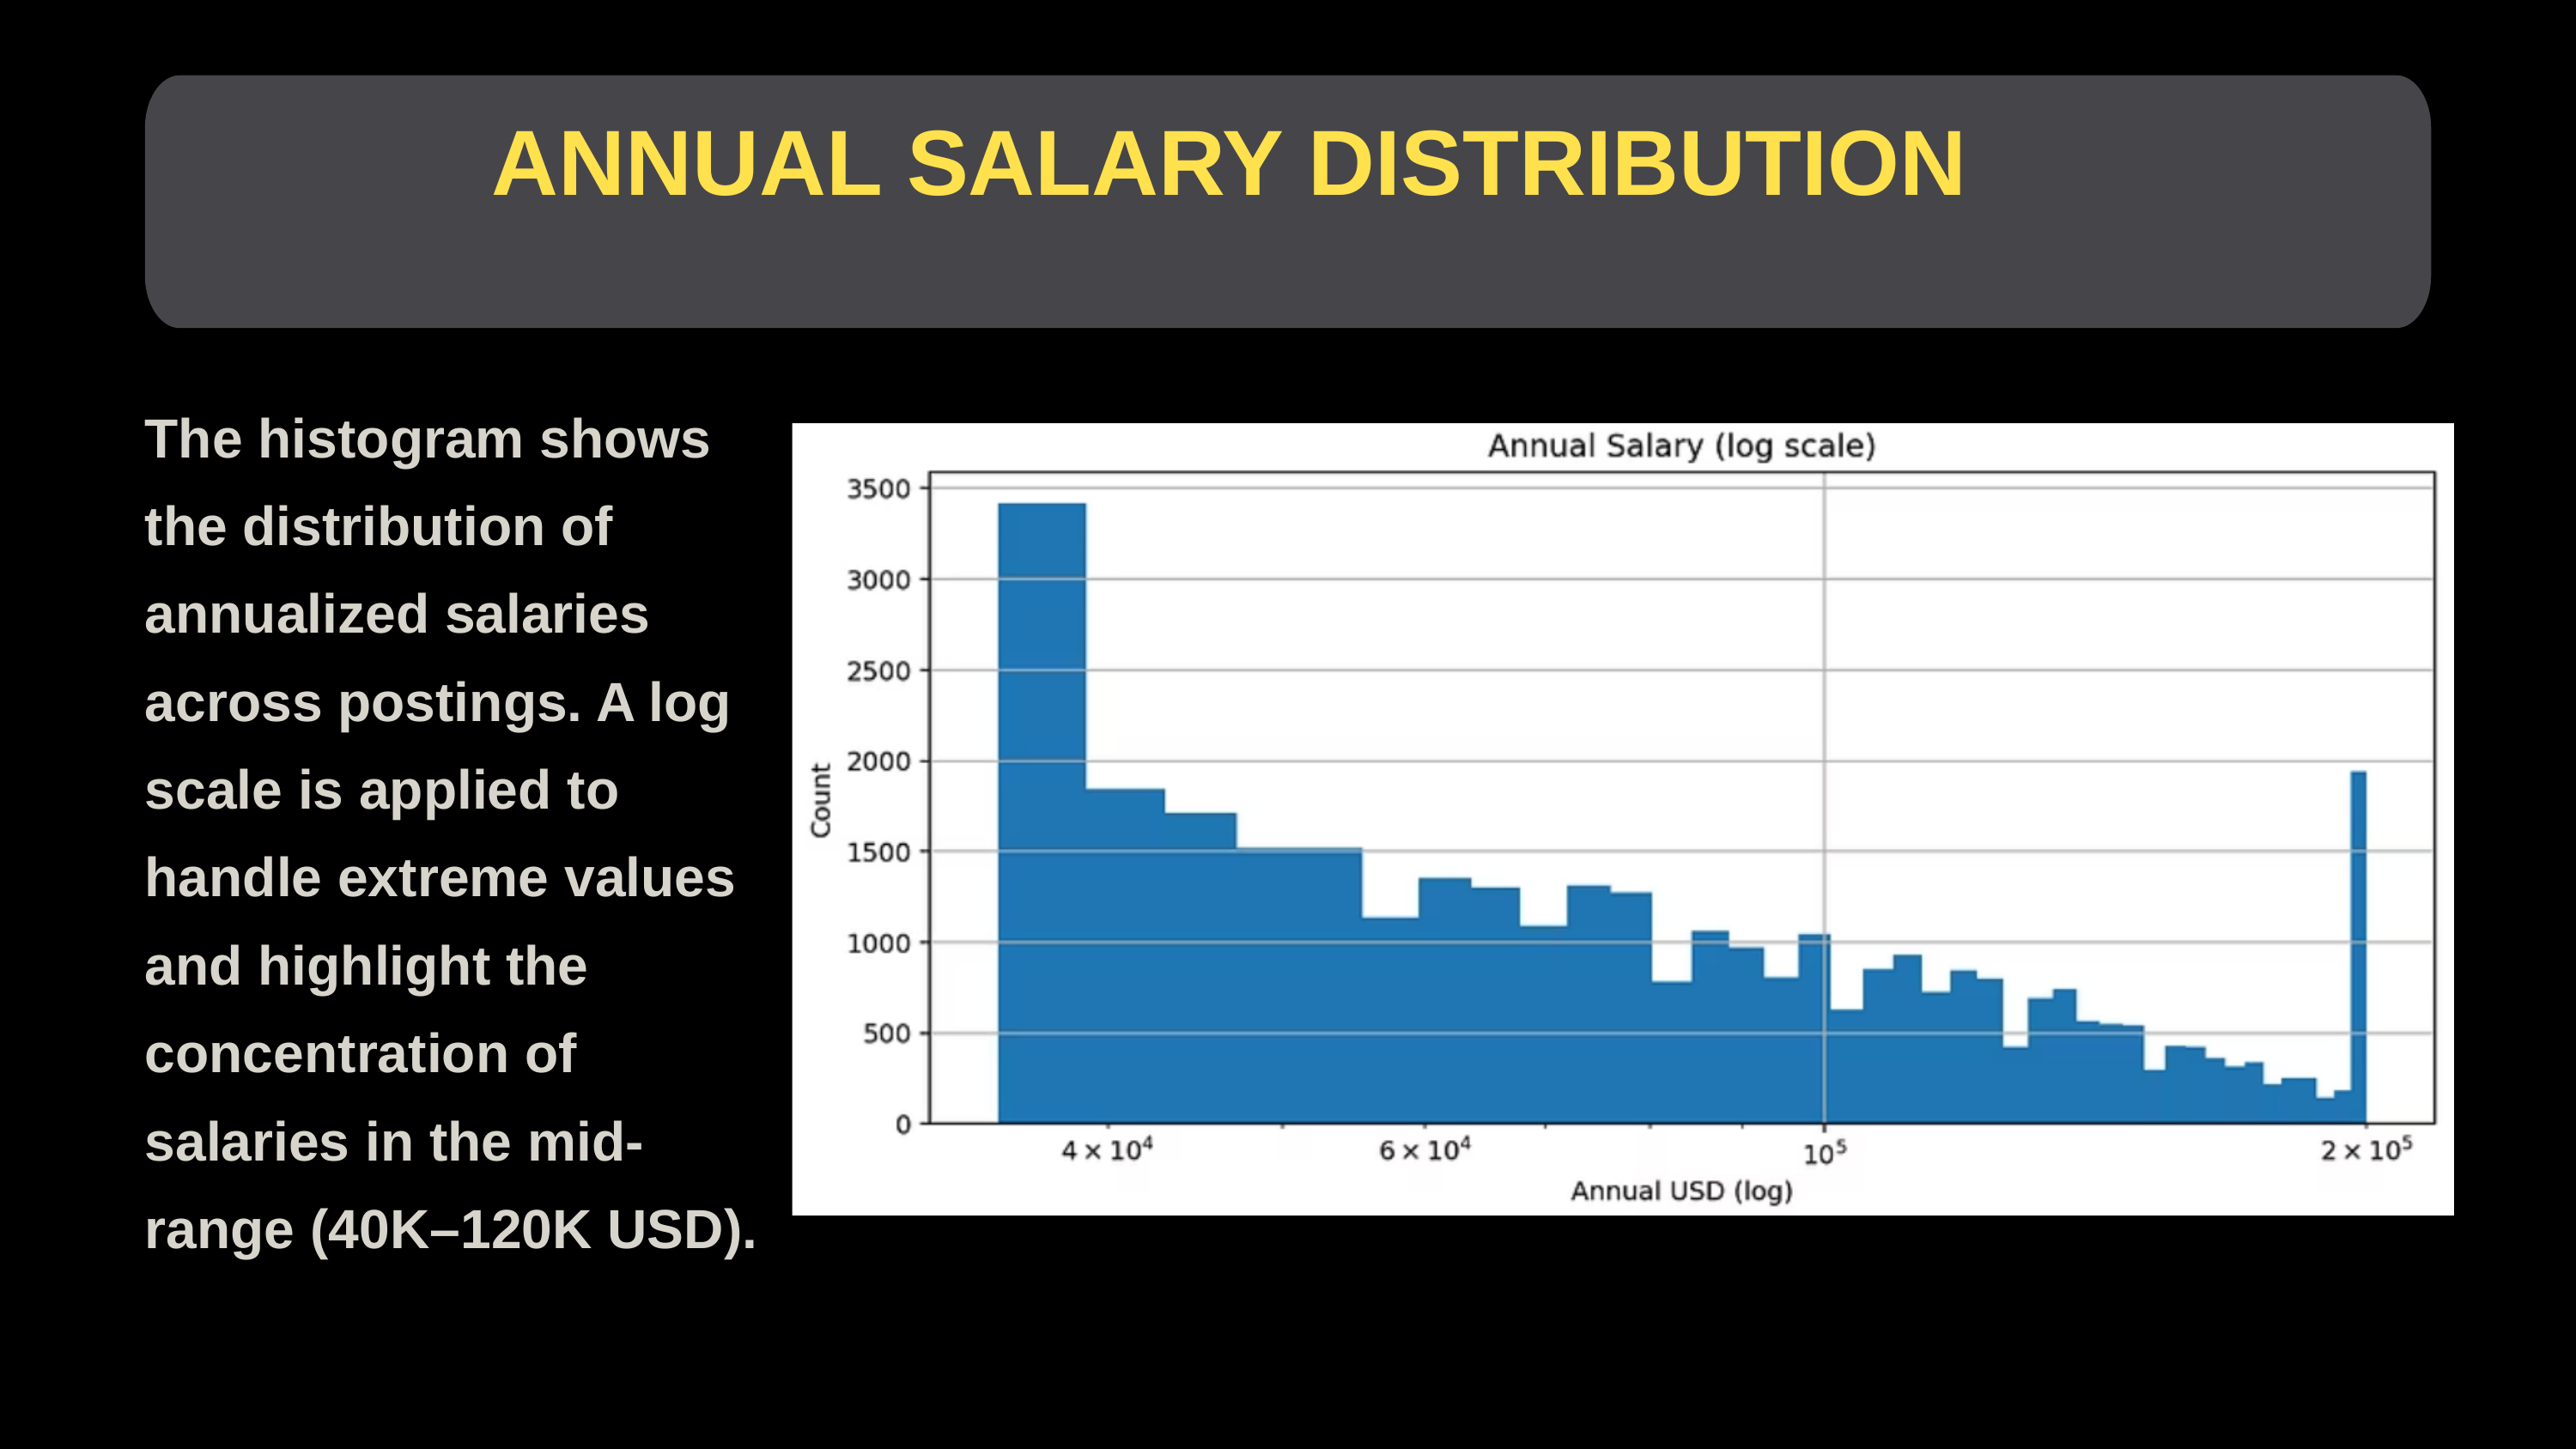

ANNUAL SALARY DISTRIBUTION
The histogram shows the distribution of annualized salaries across postings. A log scale is applied to handle extreme values and highlight the concentration of salaries in the mid-range (40K–120K USD).